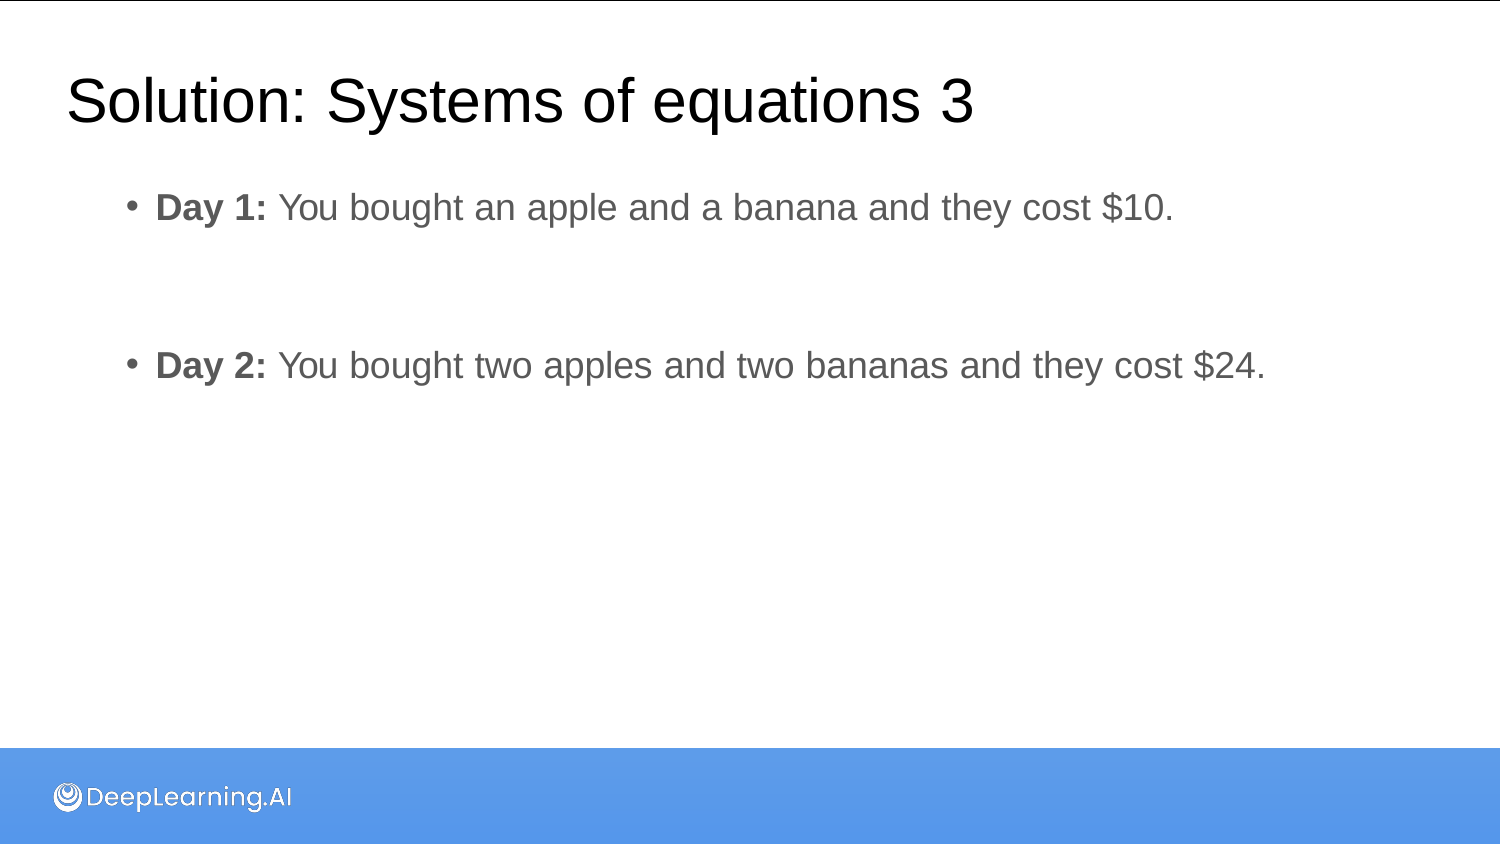

# Solution: Systems of equations 3
Day 1: You bought an apple and a banana and they cost $10.
Day 2: You bought two apples and two bananas and they cost $24.